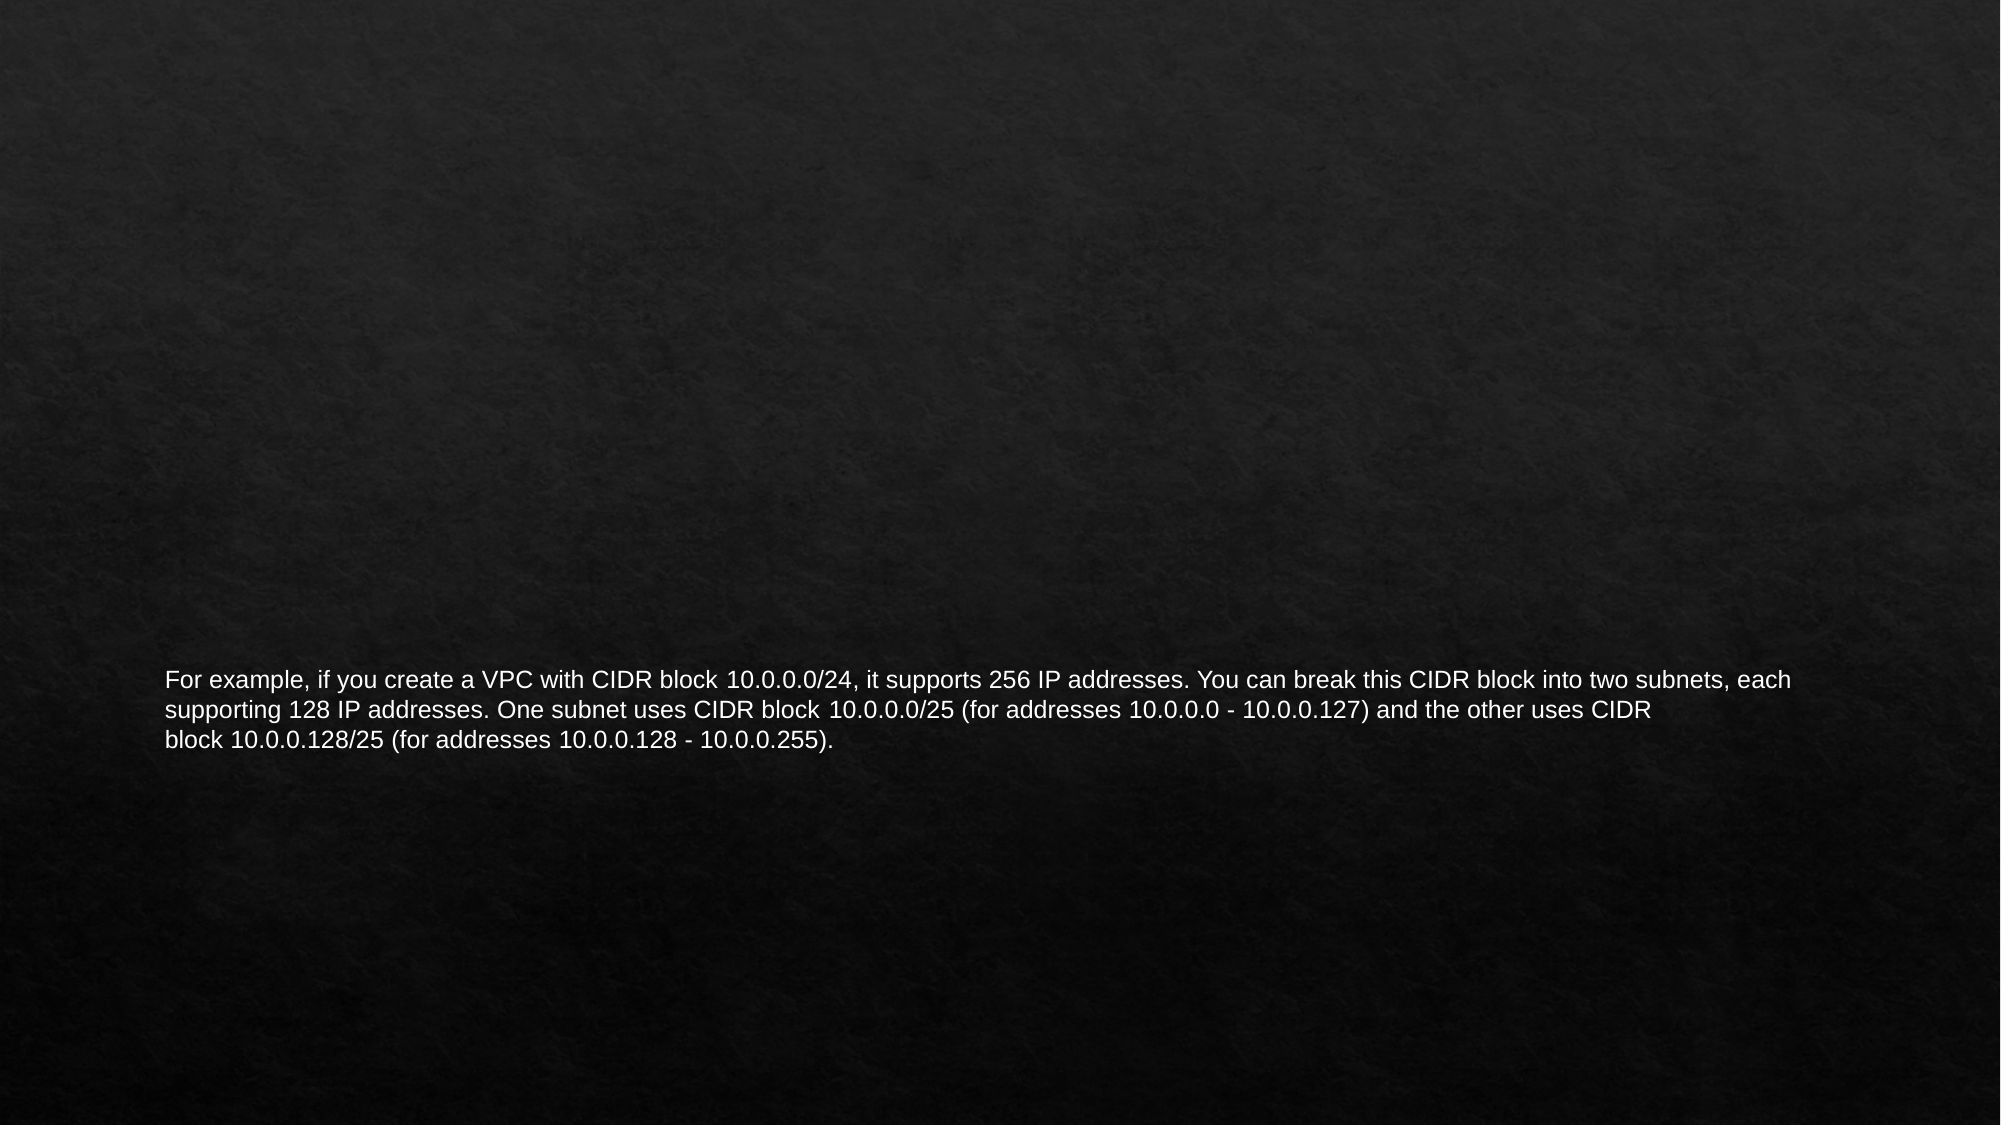

#
For example, if you create a VPC with CIDR block 10.0.0.0/24, it supports 256 IP addresses. You can break this CIDR block into two subnets, each supporting 128 IP addresses. One subnet uses CIDR block 10.0.0.0/25 (for addresses 10.0.0.0 - 10.0.0.127) and the other uses CIDR block 10.0.0.128/25 (for addresses 10.0.0.128 - 10.0.0.255).